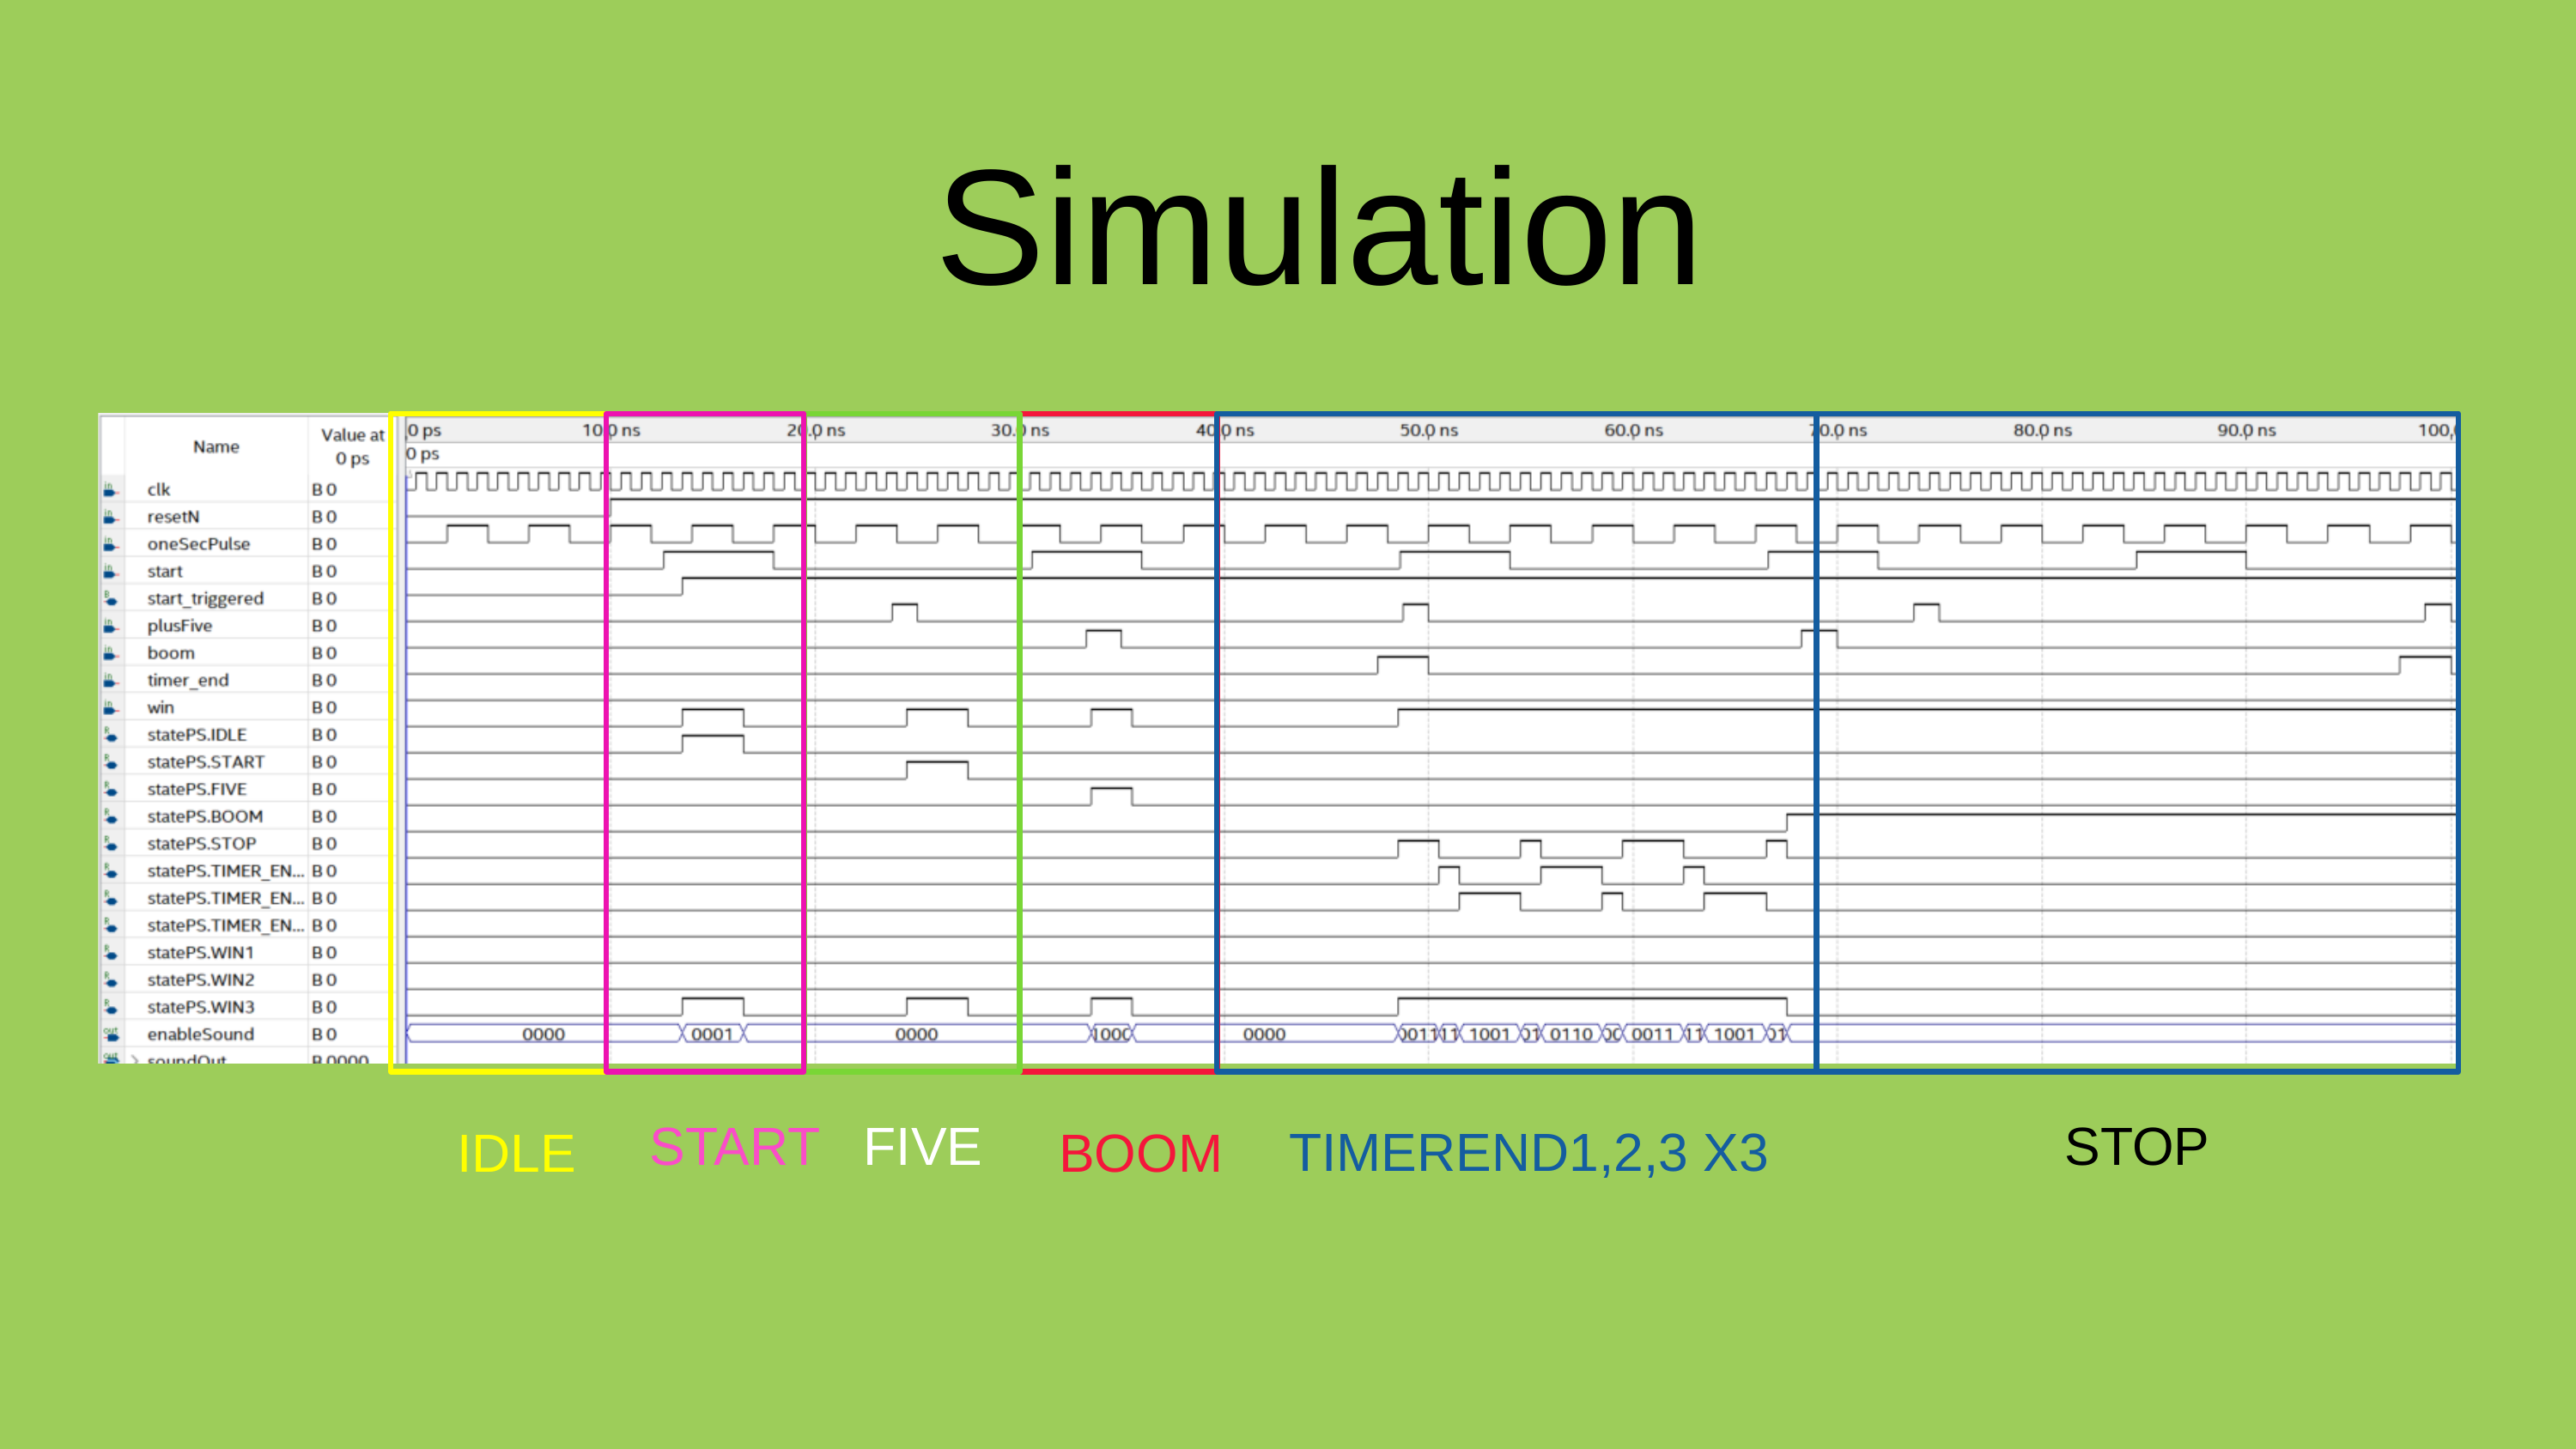

Simulation

FIVE
START

STOP
TIMEREND1,2,3 X3
IDLE
BOOM